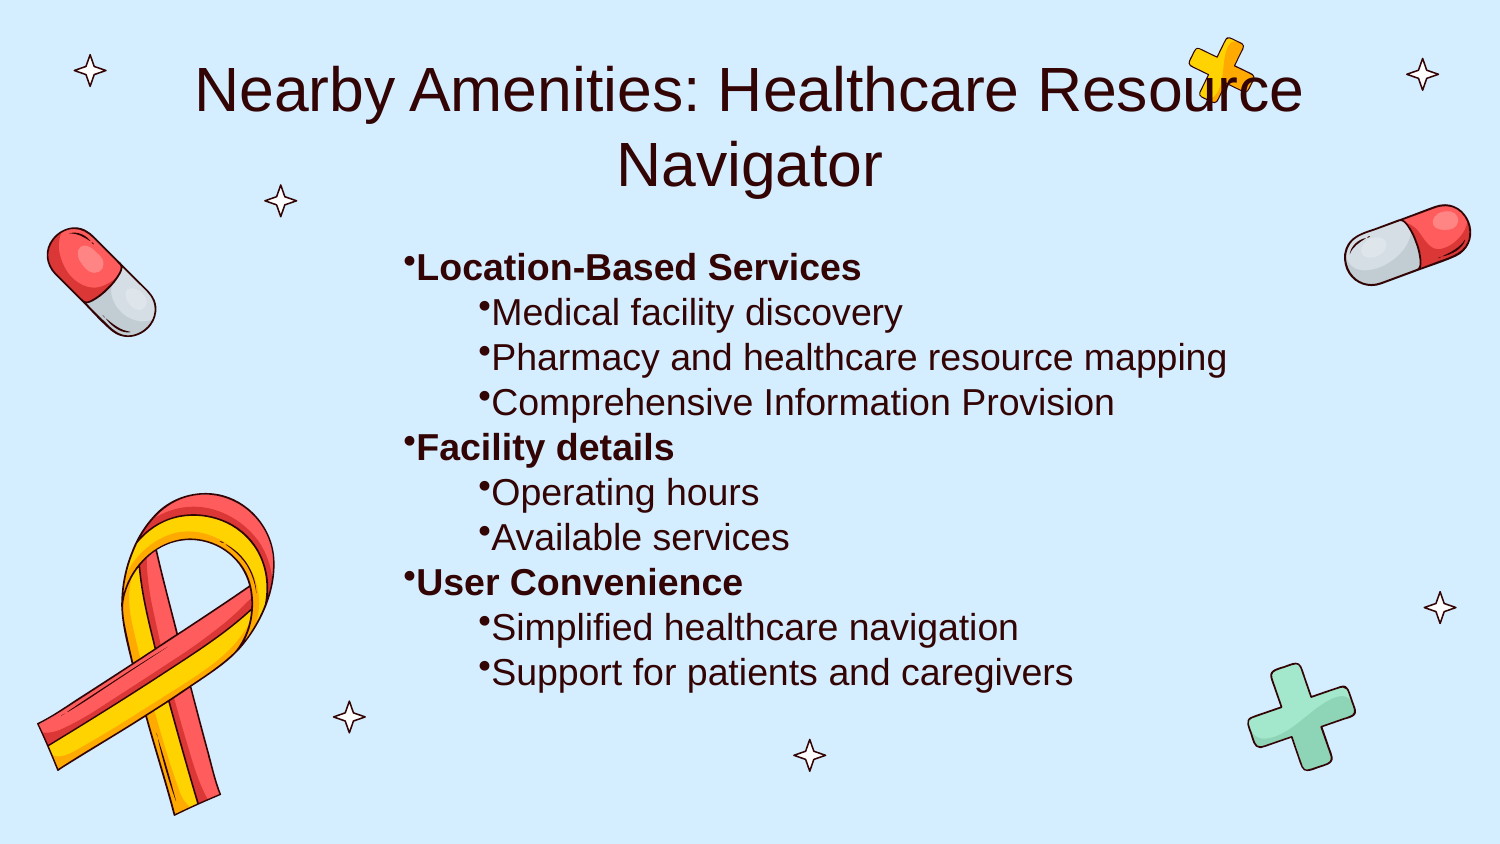

# Nearby Amenities: Healthcare Resource Navigator

Location-Based Services
Medical facility discovery
Pharmacy and healthcare resource mapping
Comprehensive Information Provision
Facility details
Operating hours
Available services
User Convenience
Simplified healthcare navigation
Support for patients and caregivers